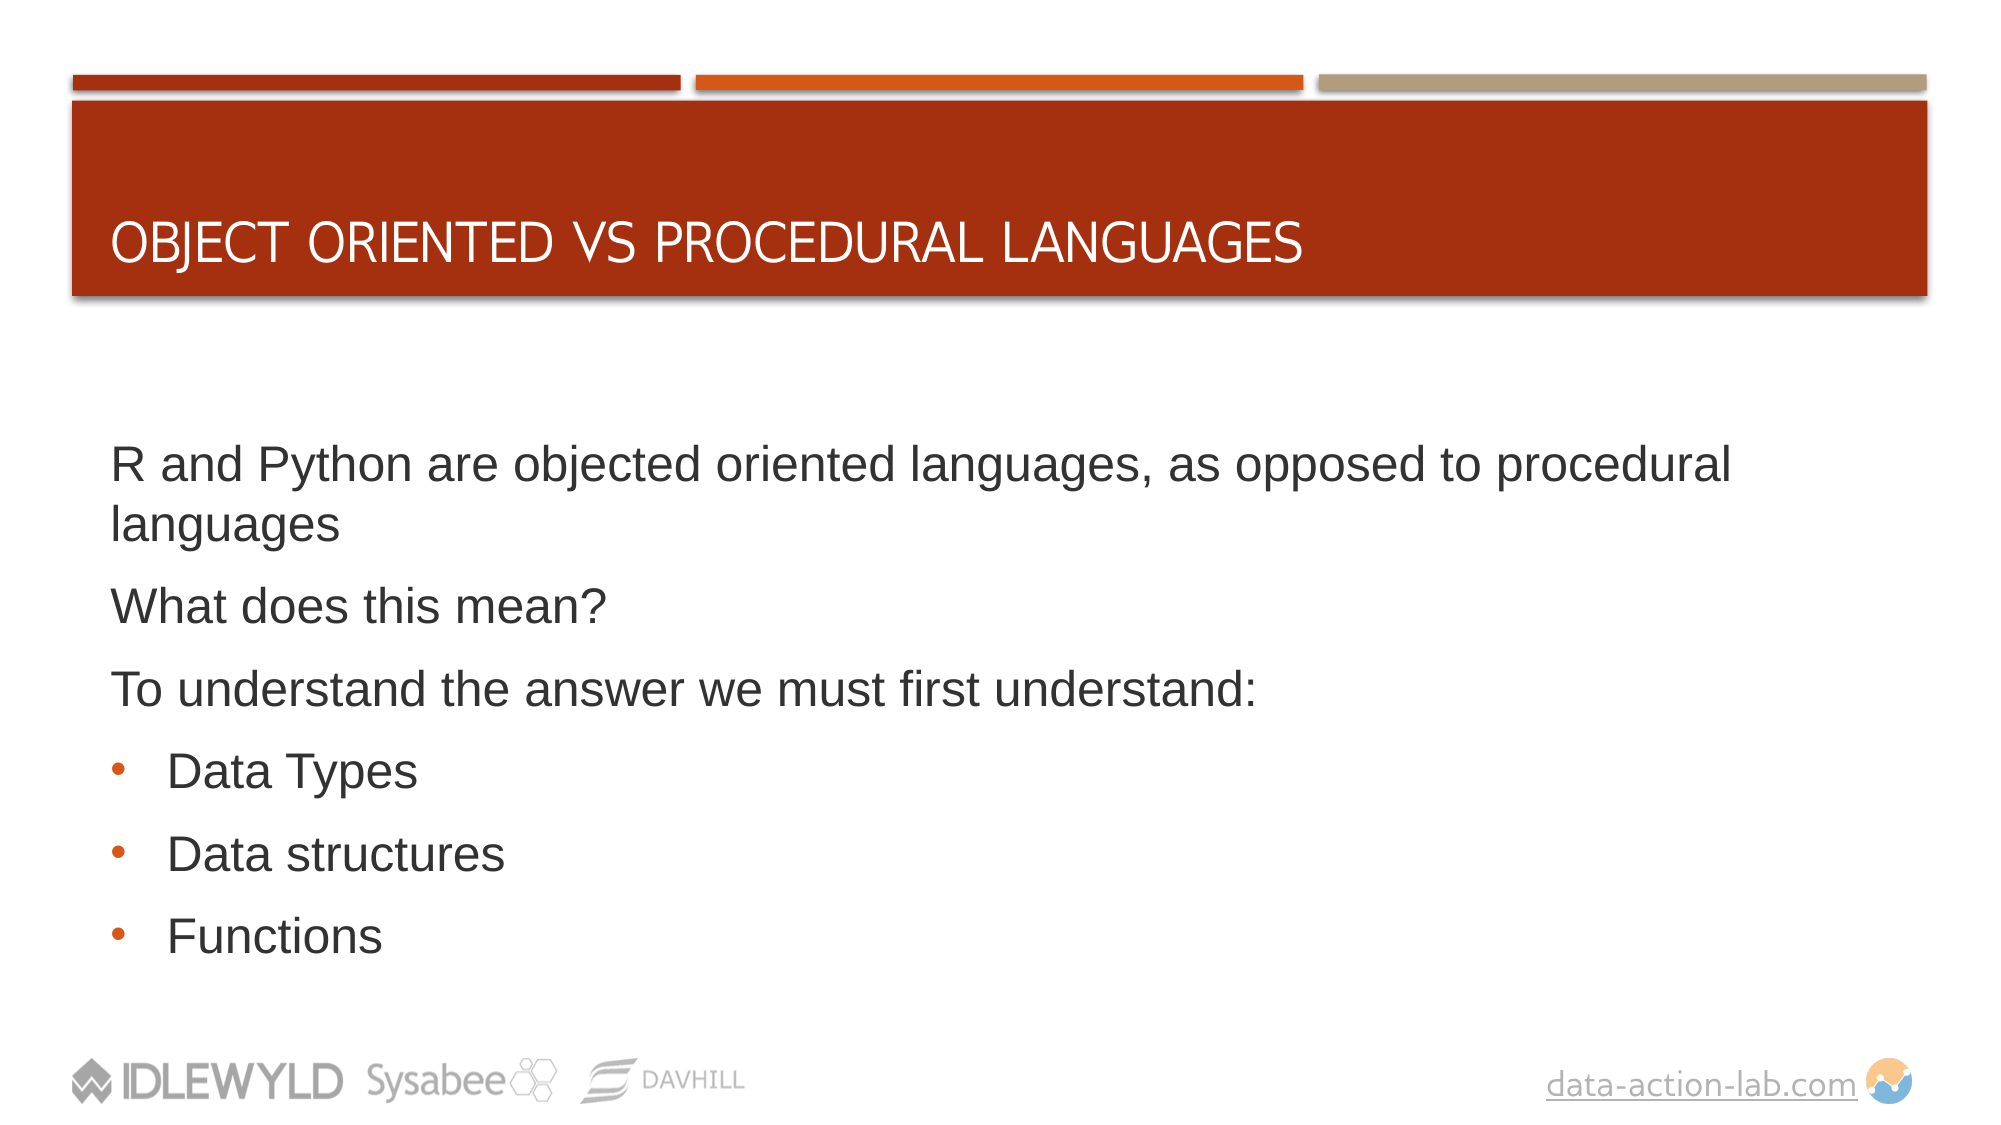

# Object Oriented vs Procedural Languages
R and Python are objected oriented languages, as opposed to procedural languages
What does this mean?
To understand the answer we must first understand:
Data Types
Data structures
Functions